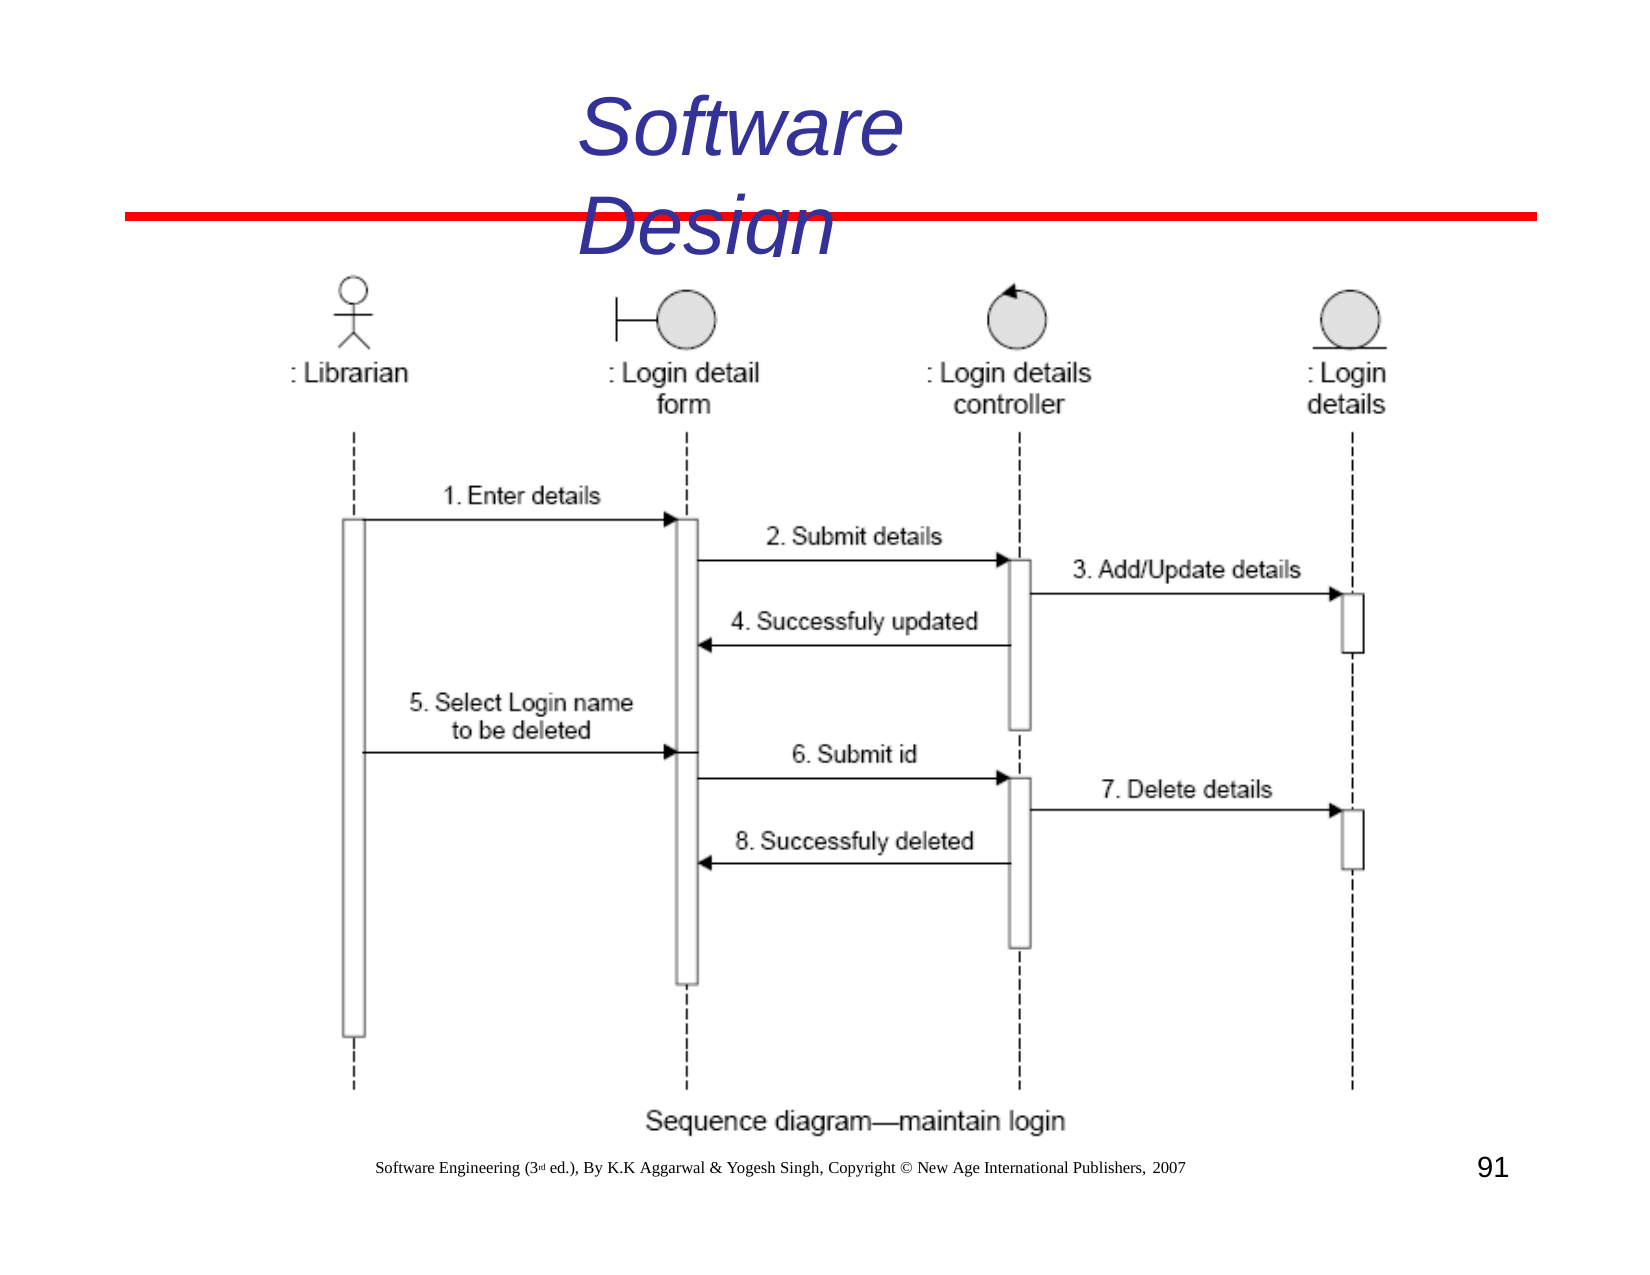

# Software Design

91
Software Engineering (3rd  ed.), By K.K Aggarwal & Yogesh Singh, Copyright © New Age International Publishers, 2007